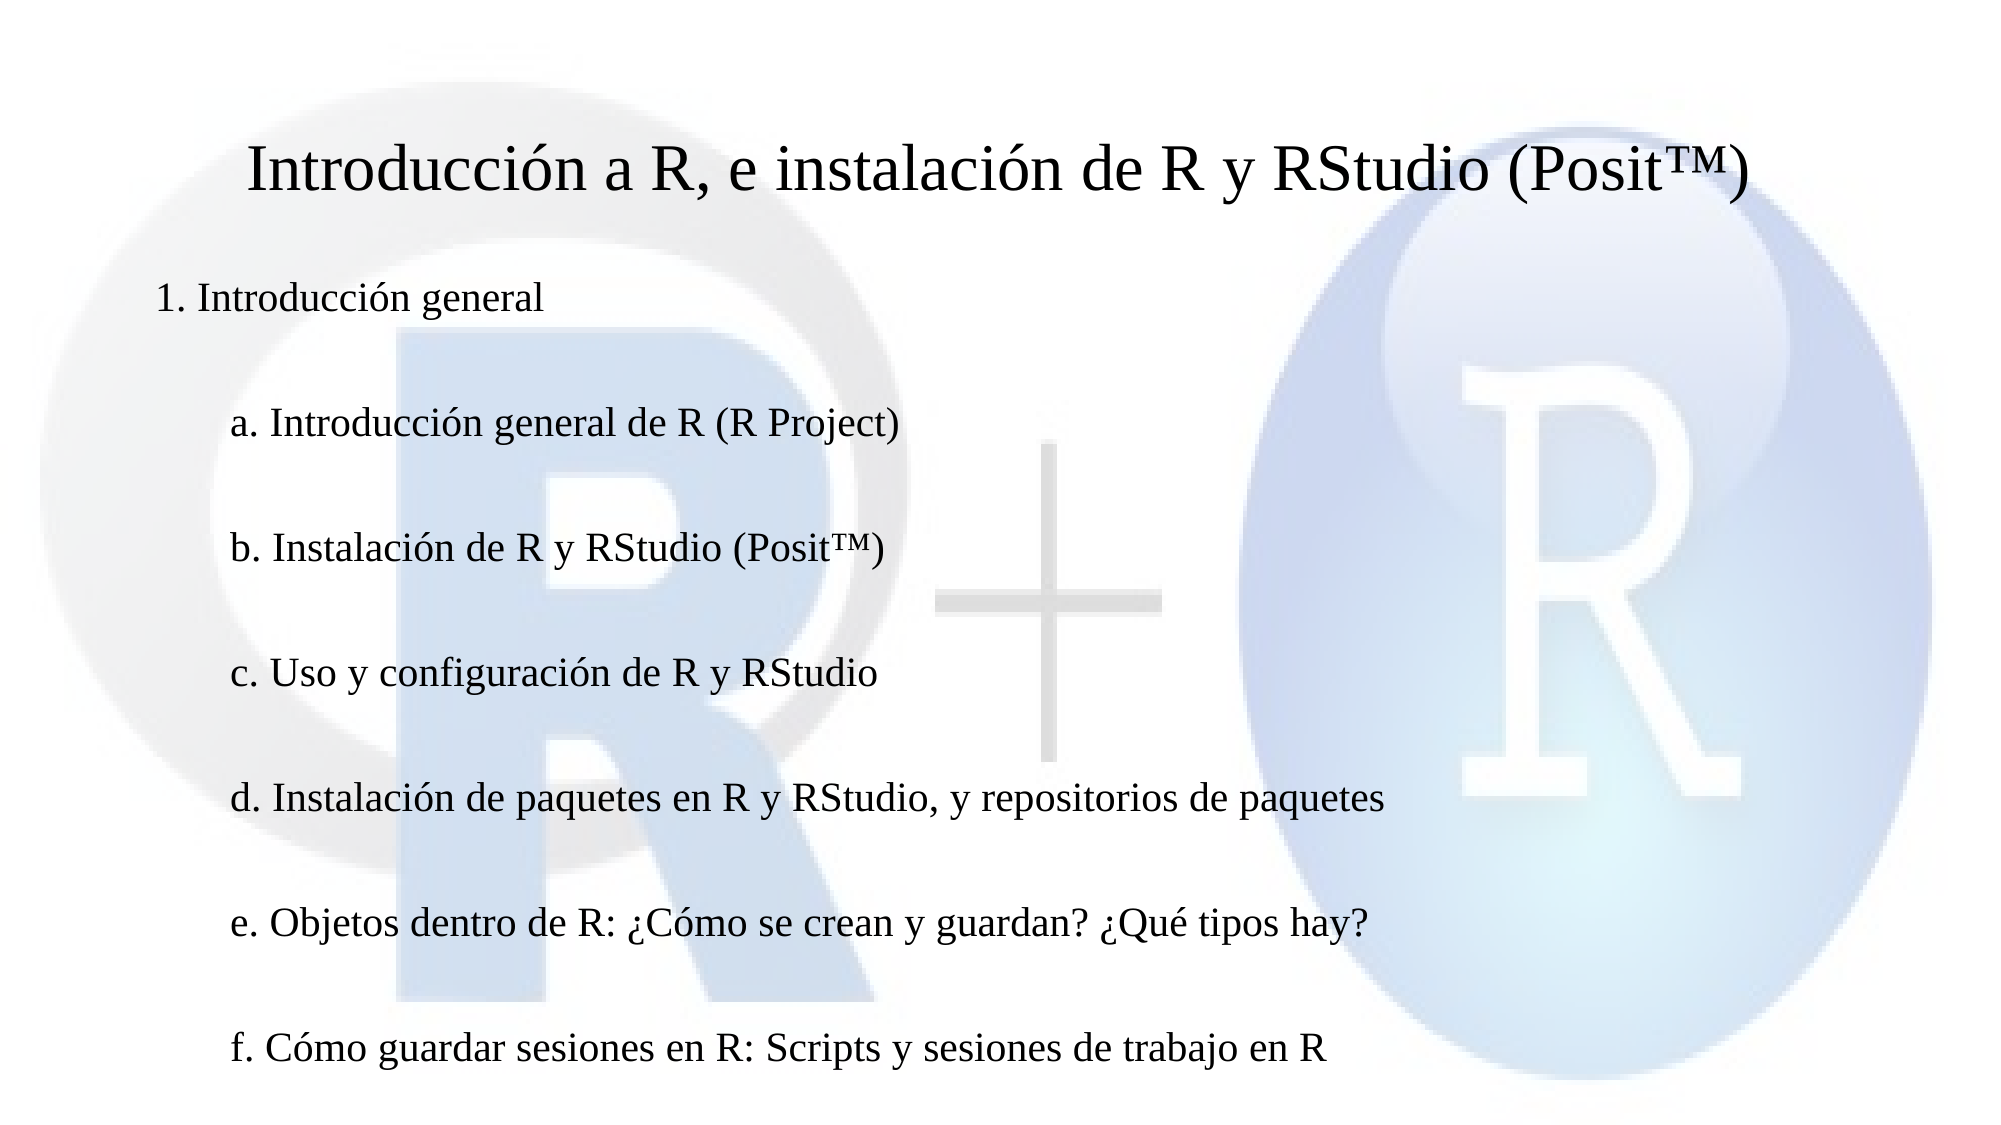

# Introducción a R, e instalación de R y RStudio (Posit™)
1. Introducción general
a. Introducción general de R (R Project)
b. Instalación de R y RStudio (Posit™)
c. Uso y configuración de R y RStudio
d. Instalación de paquetes en R y RStudio, y repositorios de paquetes
e. Objetos dentro de R: ¿Cómo se crean y guardan? ¿Qué tipos hay?
f. Cómo guardar sesiones en R: Scripts y sesiones de trabajo en R